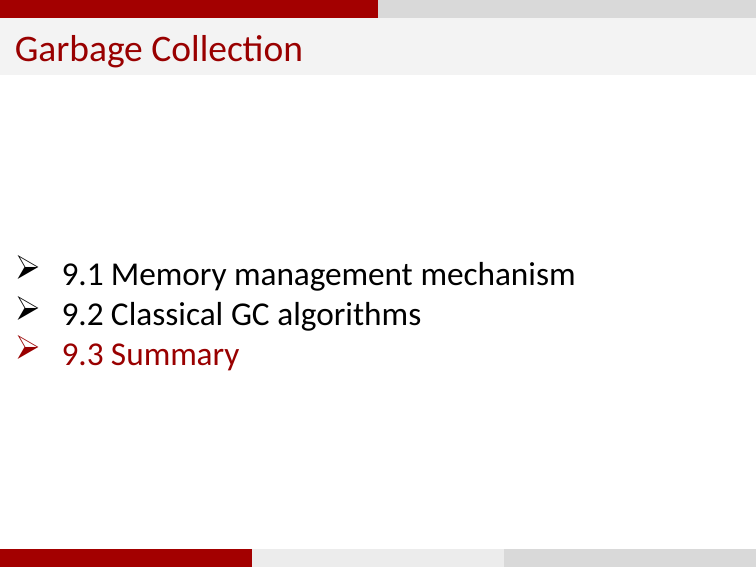

Garbage Collection
9.1 Memory management mechanism
9.2 Classical GC algorithms
9.3 Summary

75